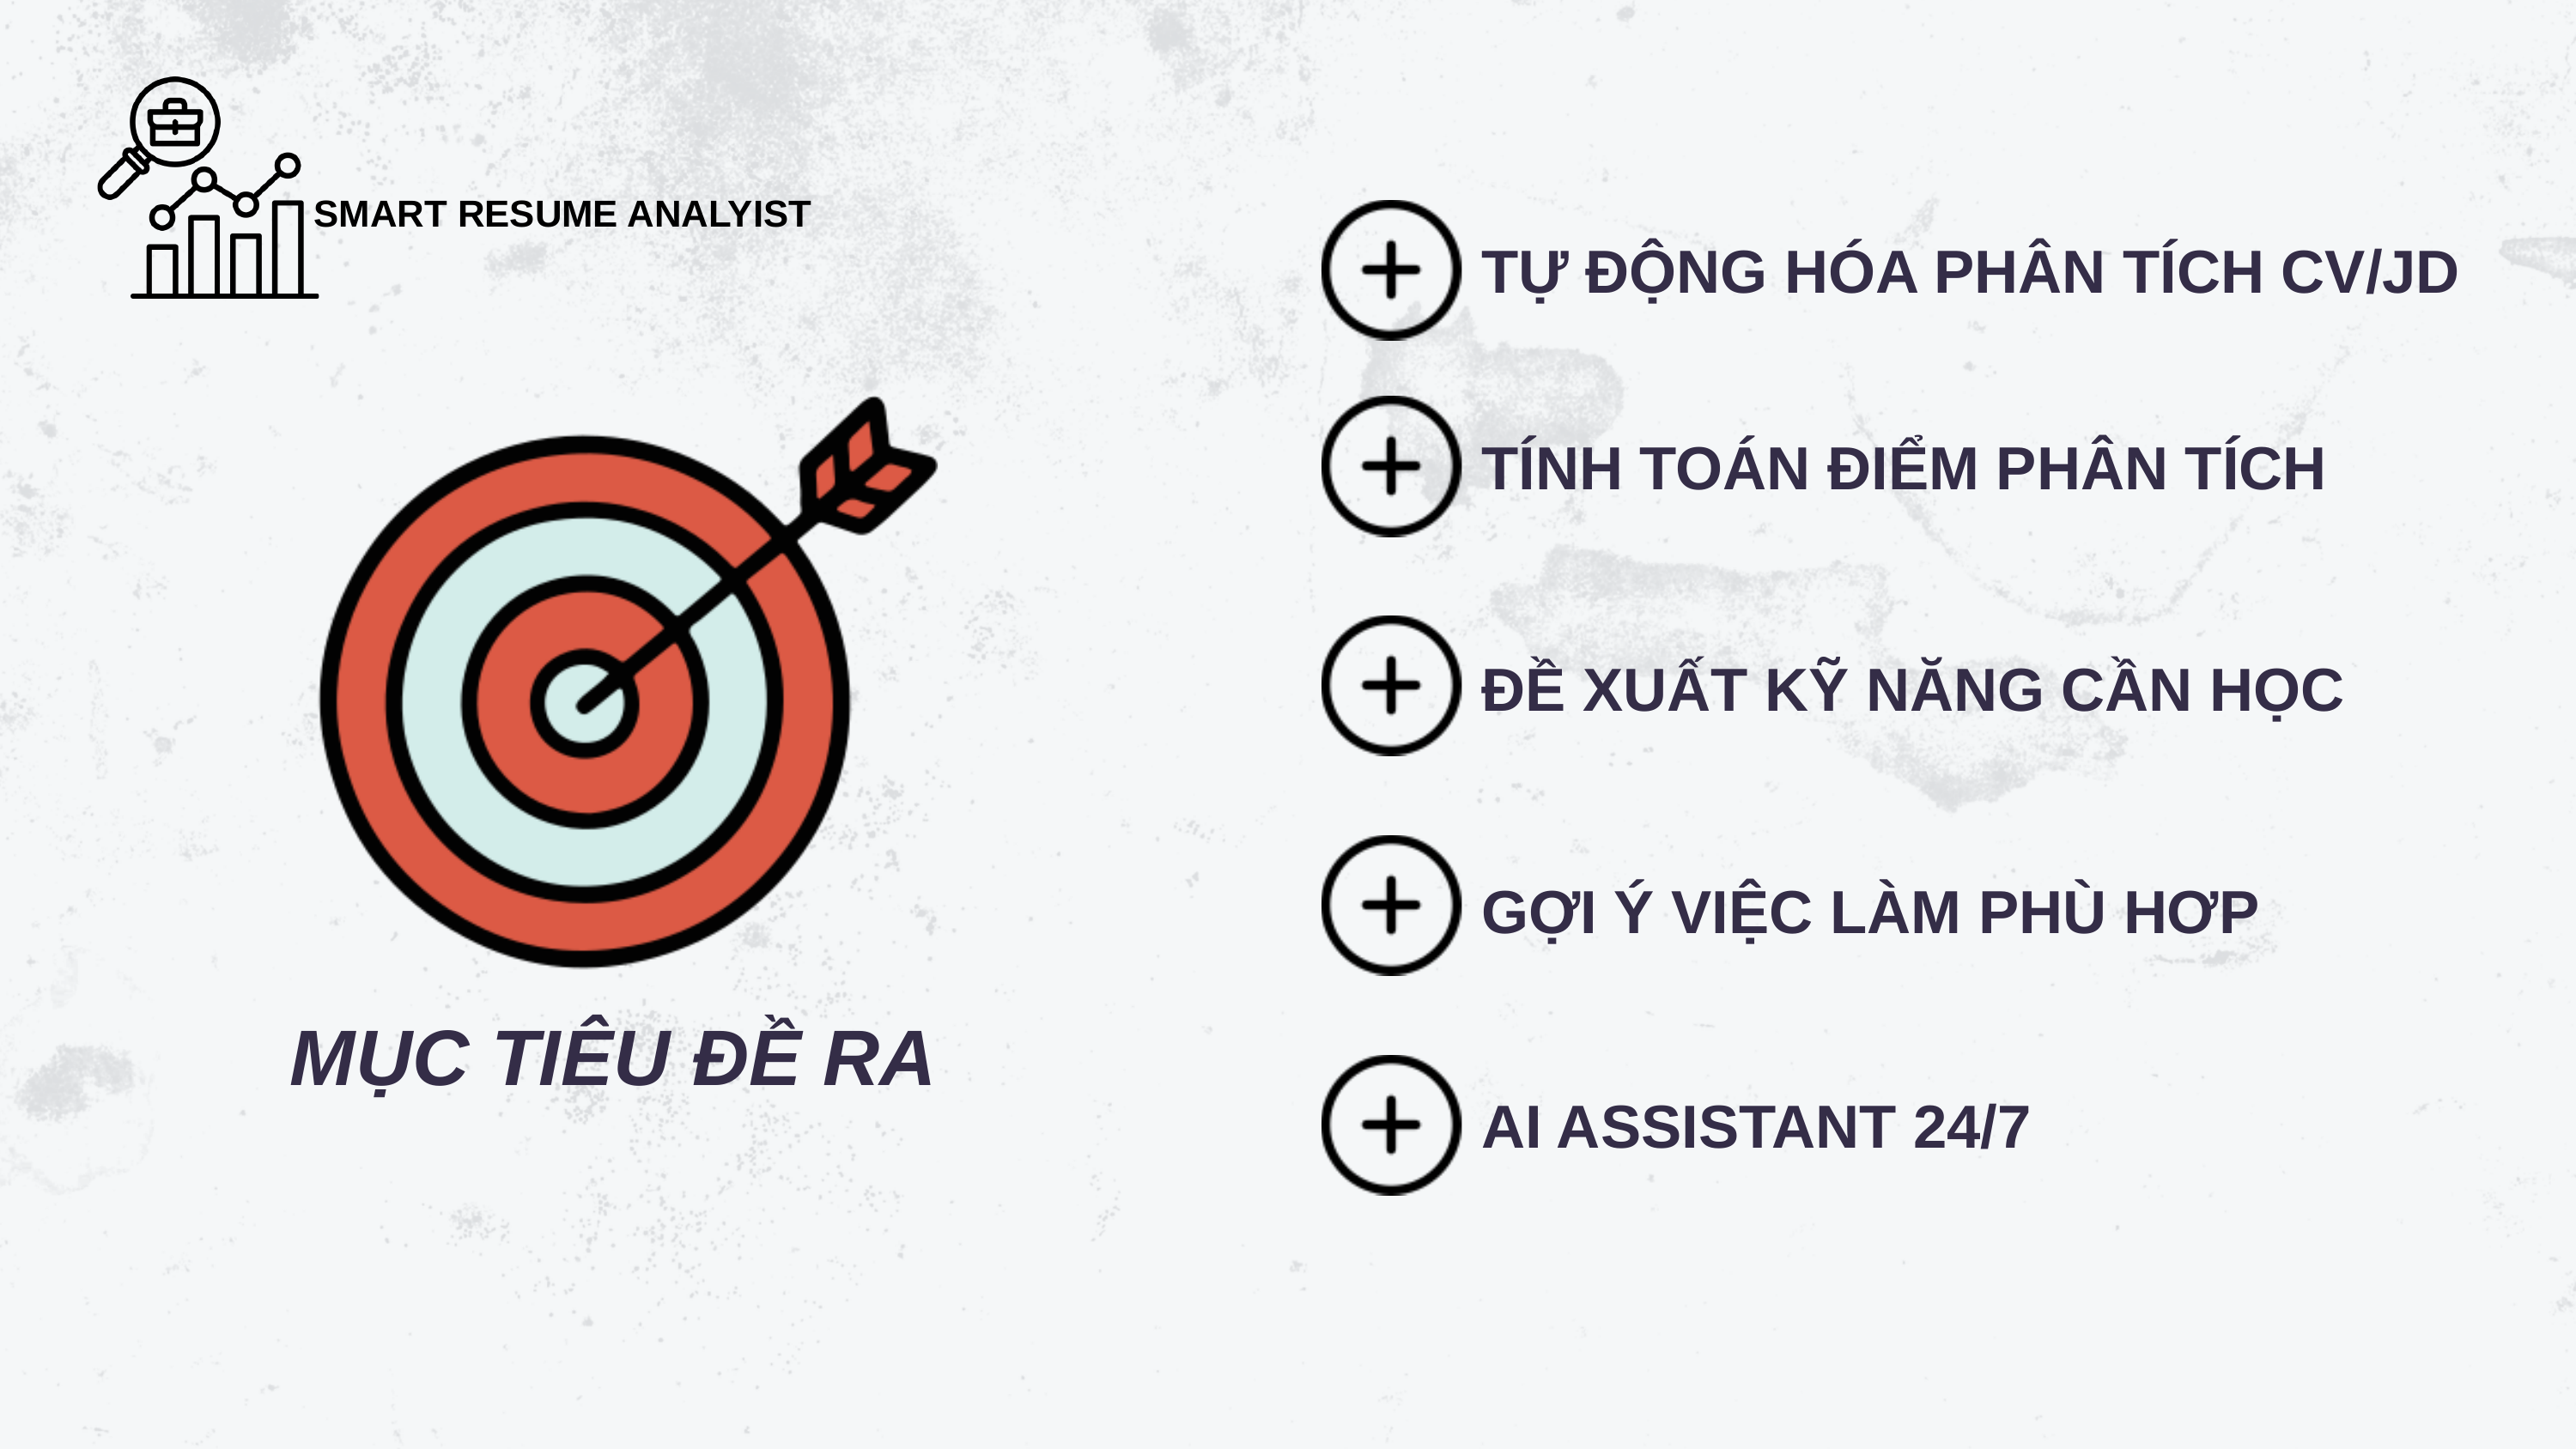

SMART RESUME ANALYIST

TỰ ĐỘNG HÓA PHÂN TÍCH CV/JD

TÍNH TOÁN ĐIỂM PHÂN TÍCH

ĐỀ XUẤT KỸ NĂNG CẦN HỌC

GỢI Ý VIỆC LÀM PHÙ HƠP
MỤC TIÊU ĐỀ RA

AI ASSISTANT 24/7